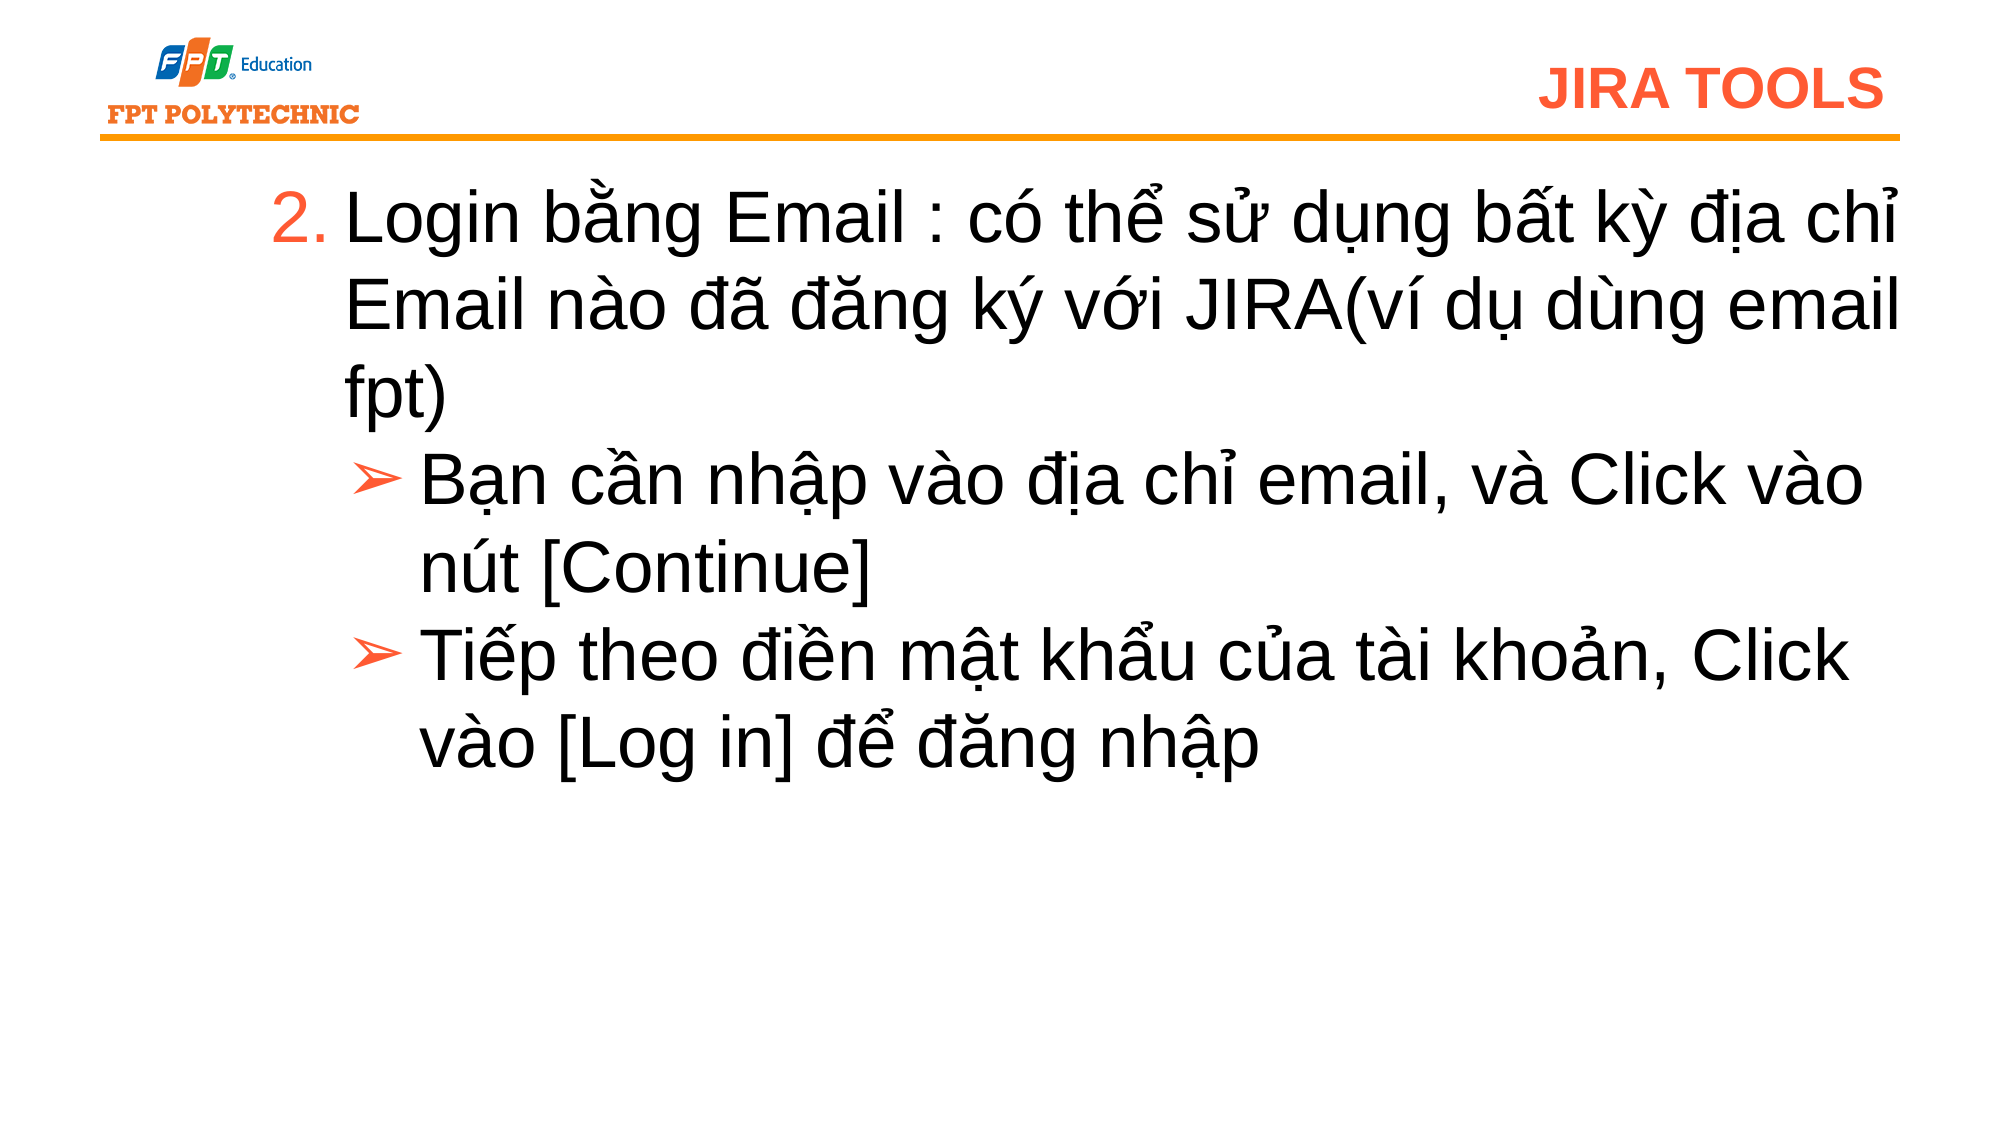

# jira tools
Login bằng Email : có thể sử dụng bất kỳ địa chỉ Email nào đã đăng ký với JIRA(ví dụ dùng email fpt)
Bạn cần nhập vào địa chỉ email, và Click vào nút [Continue]
Tiếp theo điền mật khẩu của tài khoản, Click vào [Log in] để đăng nhập